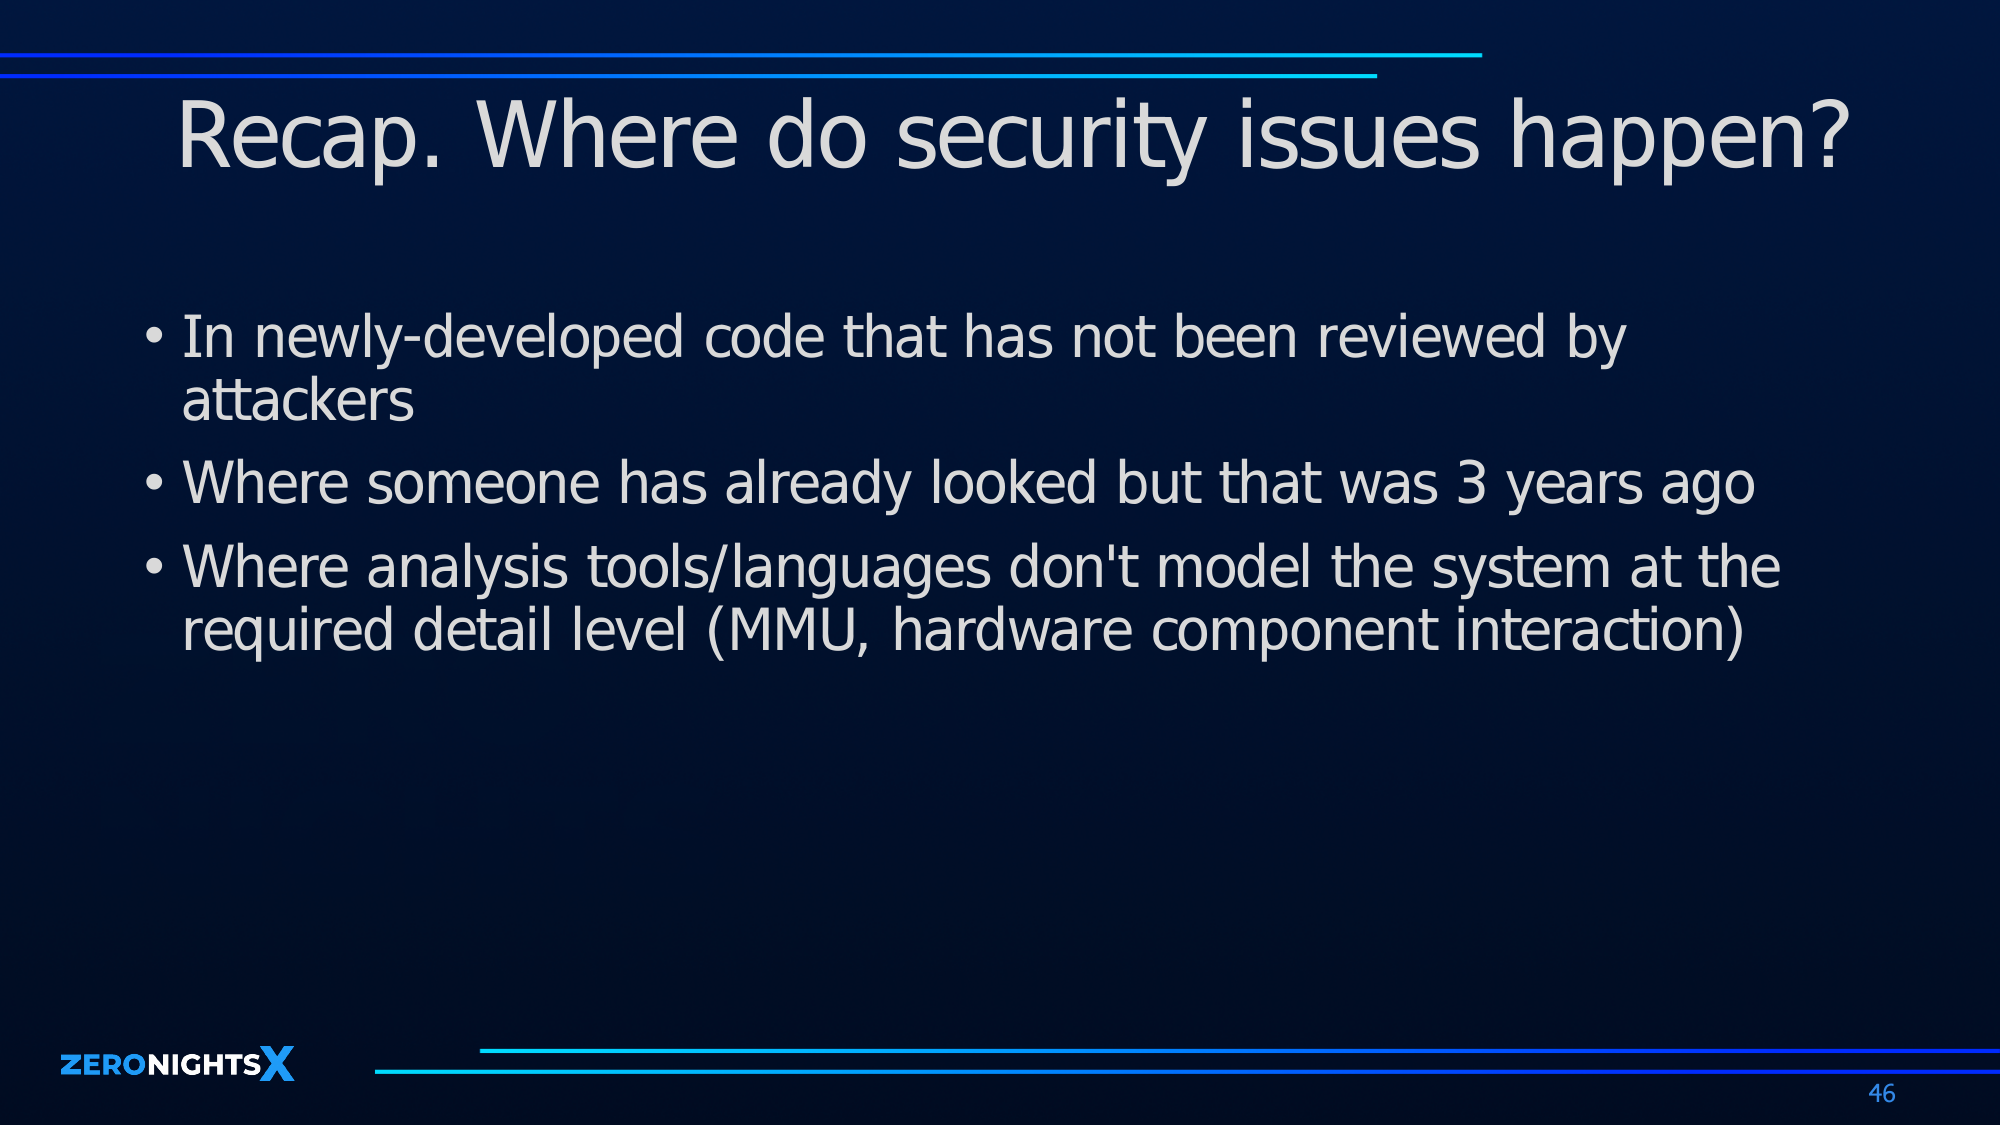

# Recap. Where do security issues happen?
In newly-developed code that has not been reviewed by attackers
Where someone has already looked but that was 3 years ago
Where analysis tools/languages don't model the system at the required detail level (MMU, hardware component interaction)

46